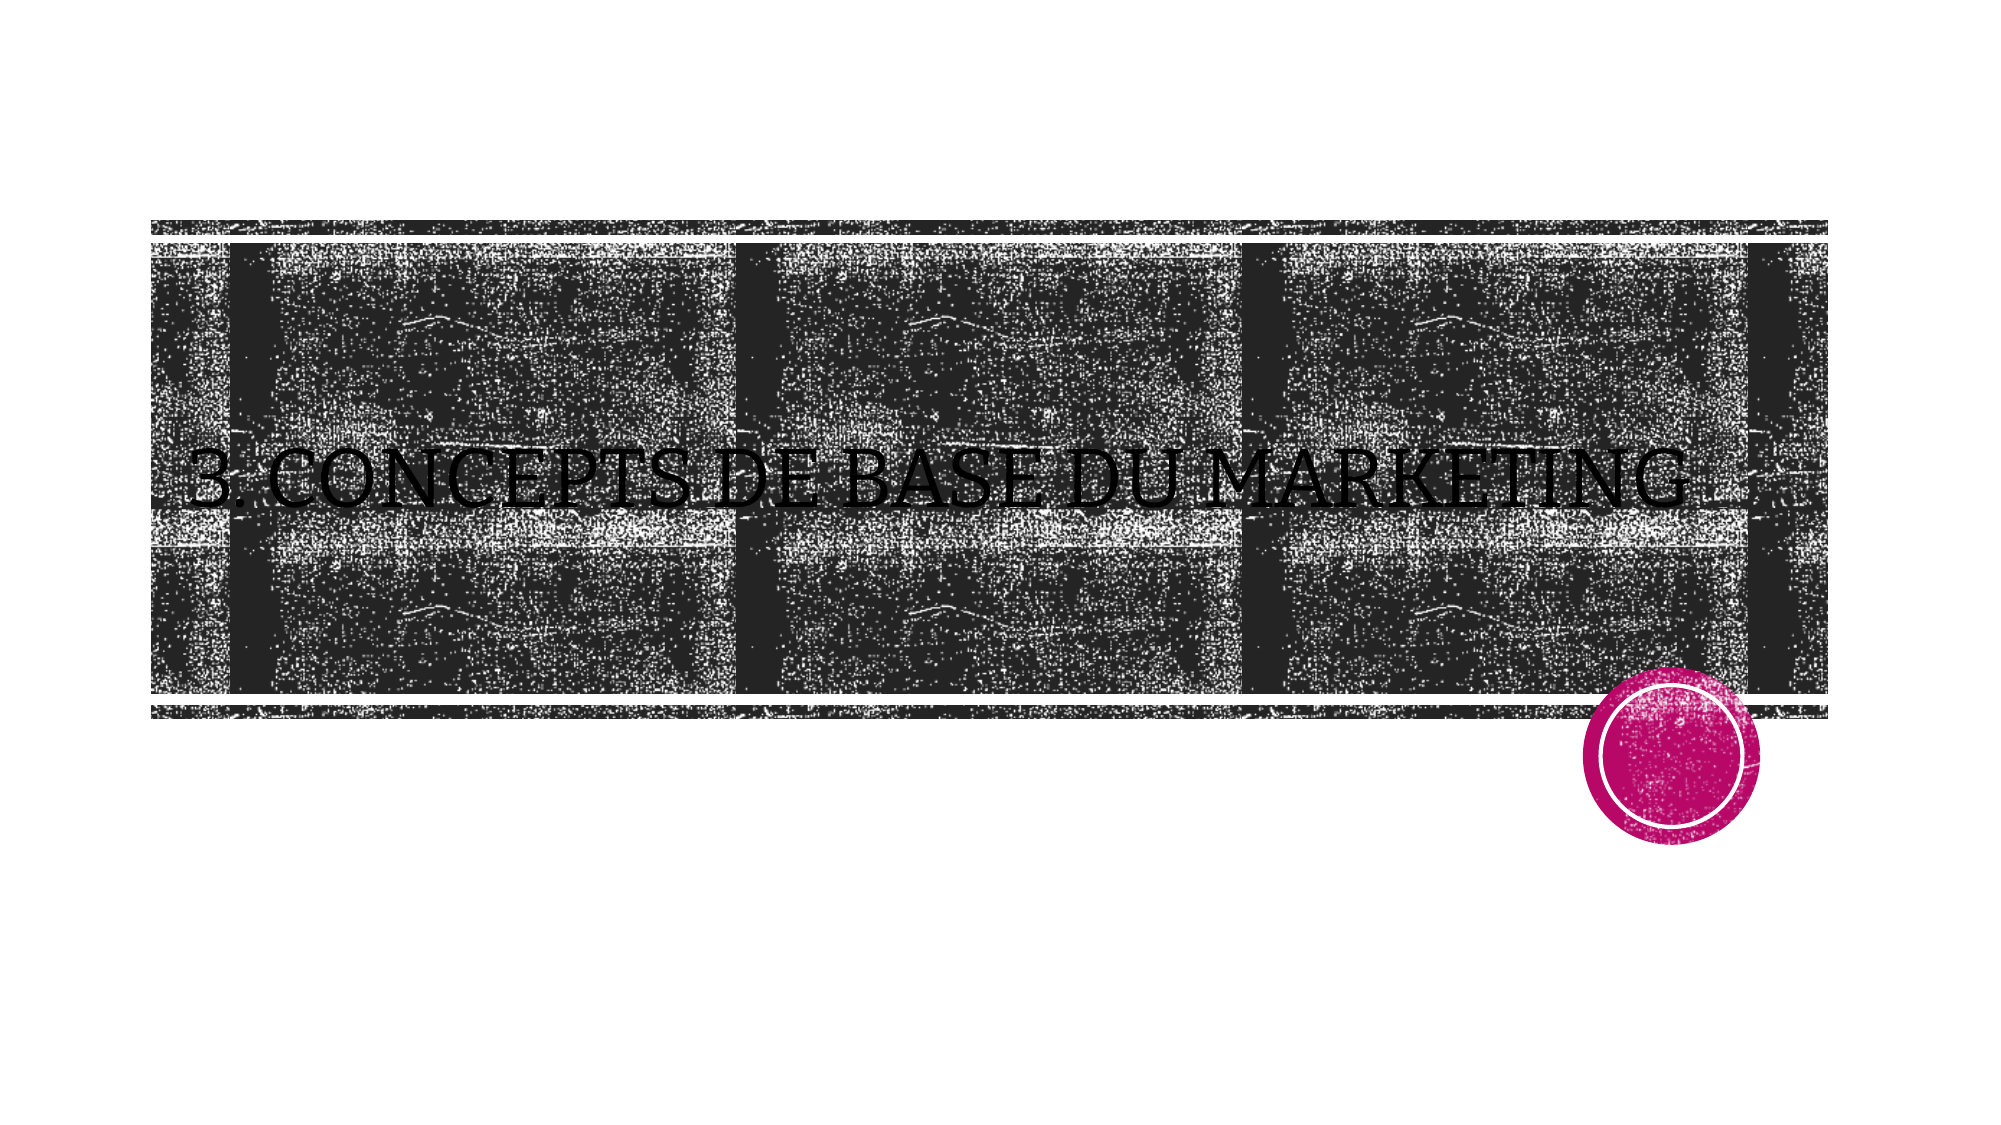

# 3. Concepts de base du marketing